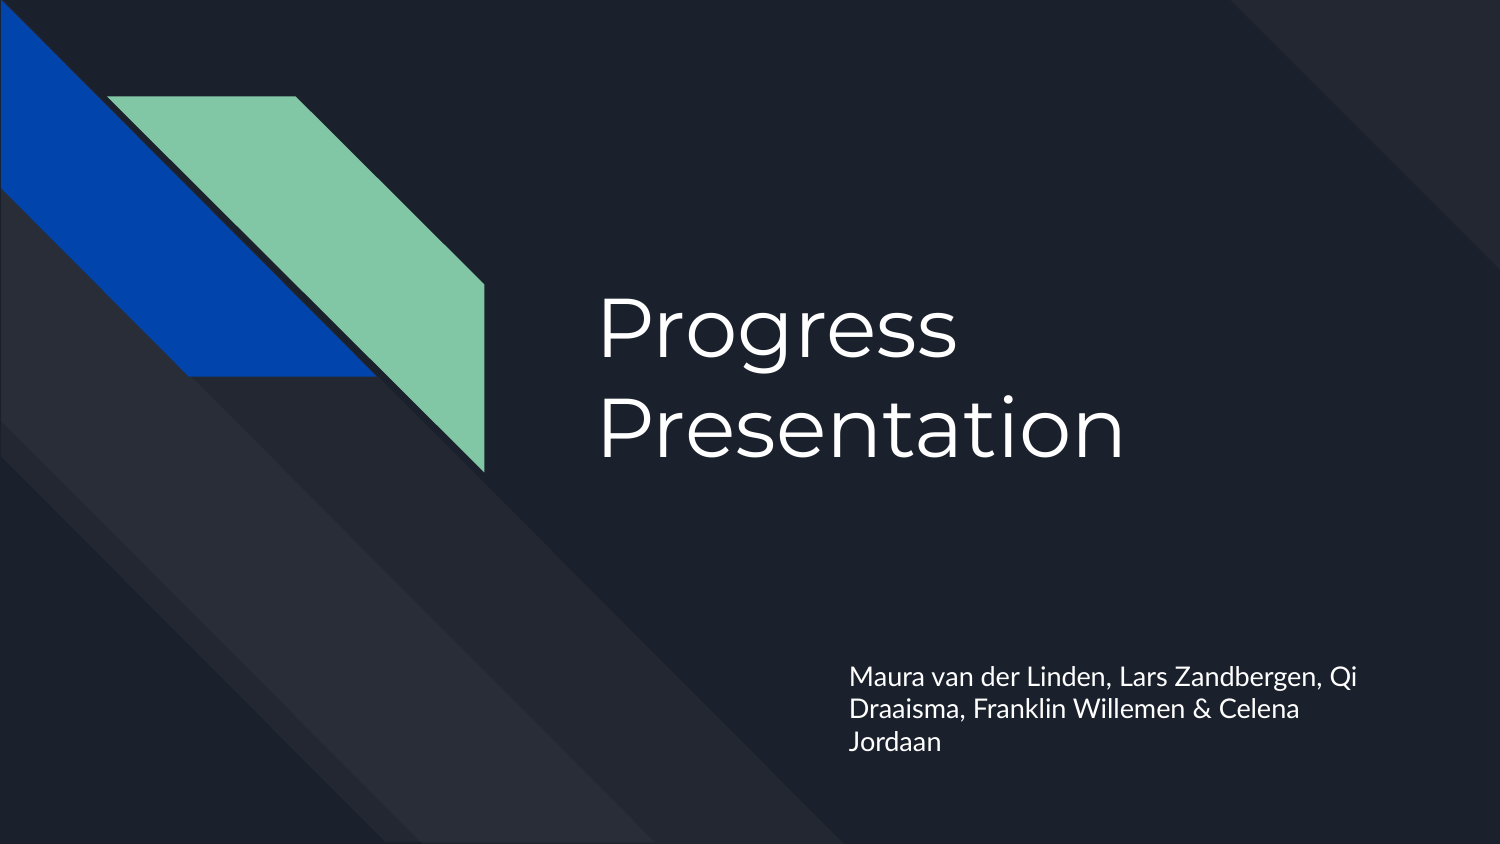

# Progress Presentation
Maura van der Linden, Lars Zandbergen, Qi Draaisma, Franklin Willemen & Celena Jordaan